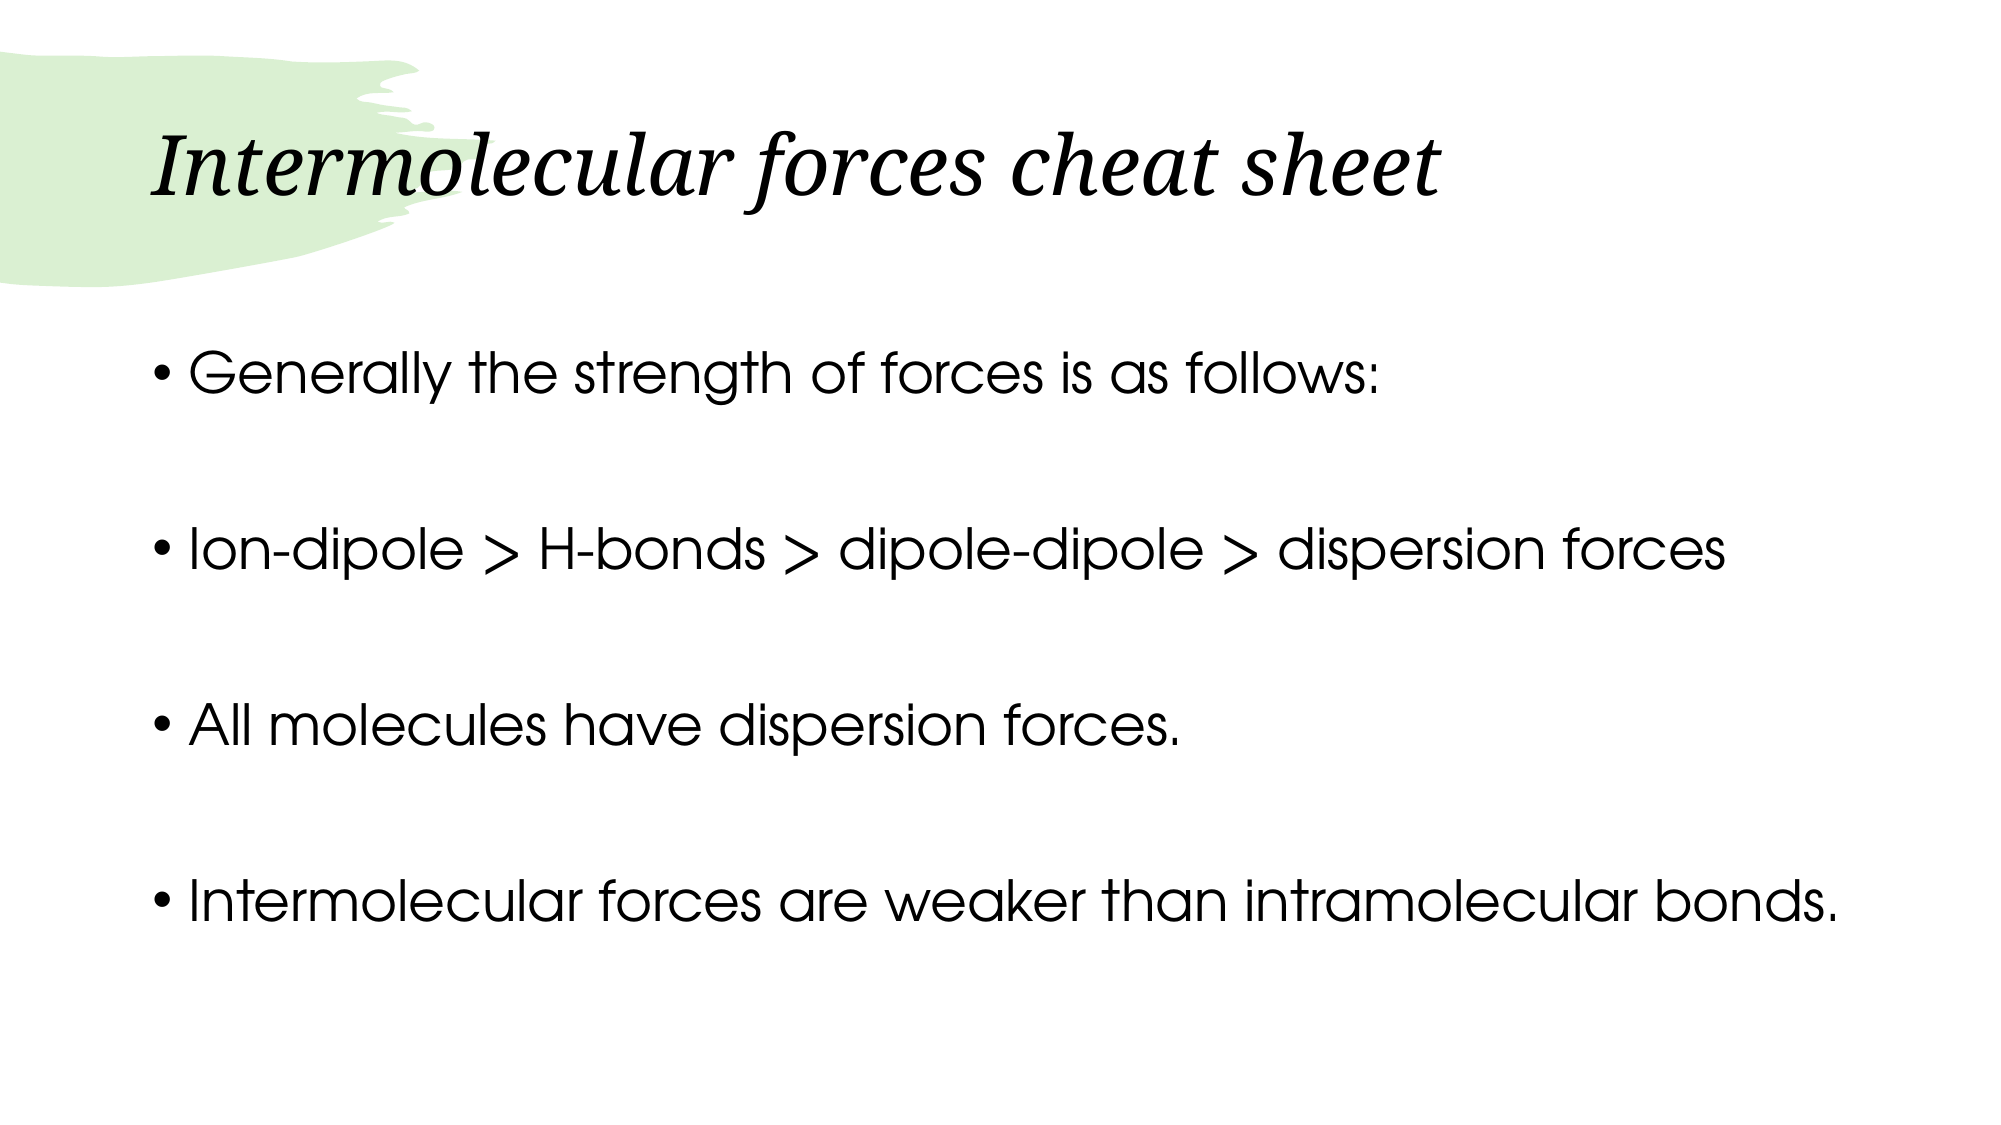

# Intermolecular forces cheat sheet
Generally the strength of forces is as follows:

Ion-dipole > H-bonds > dipole-dipole > dispersion forces

All molecules have dispersion forces.

Intermolecular forces are weaker than intramolecular bonds.